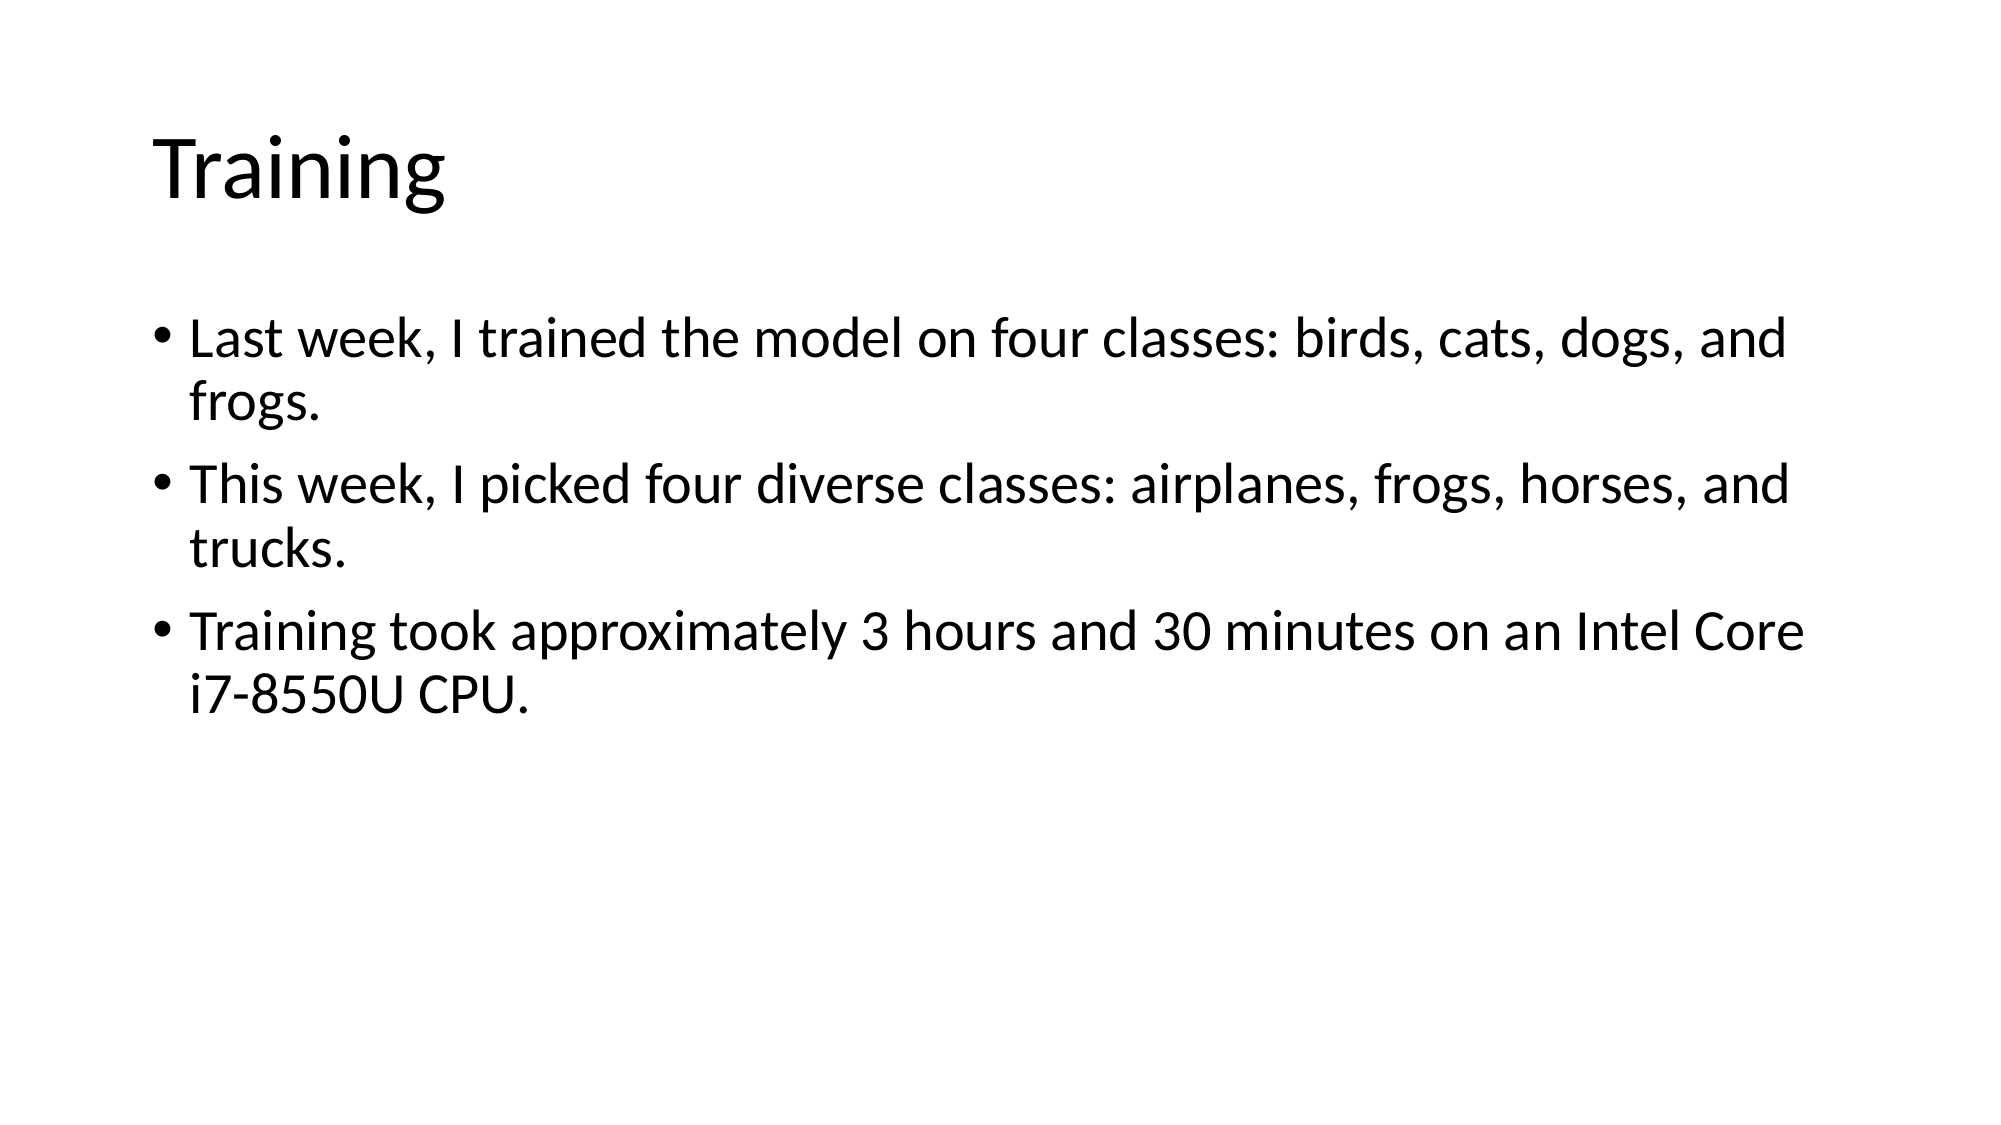

# Training
Last week, I trained the model on four classes: birds, cats, dogs, and frogs.
This week, I picked four diverse classes: airplanes, frogs, horses, and trucks.
Training took approximately 3 hours and 30 minutes on an Intel Core i7-8550U CPU.